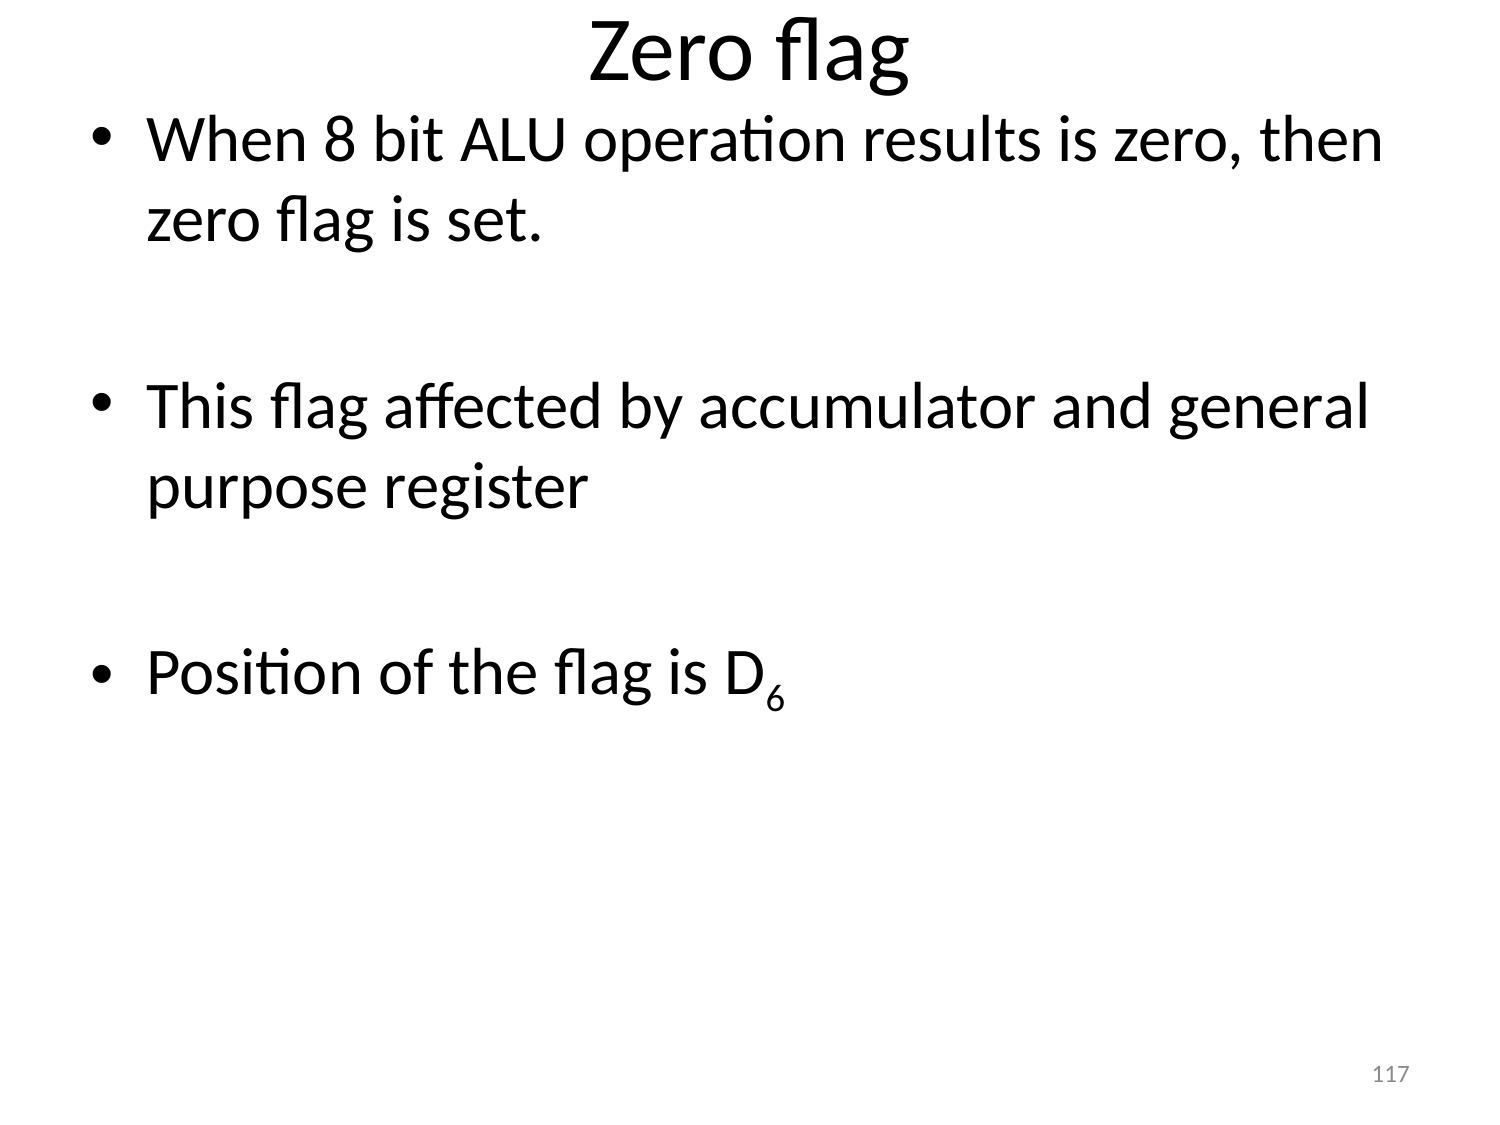

# Zero flag
When 8 bit ALU operation results is zero, then zero flag is set.

This flag affected by accumulator and general purpose register

Position of the flag is D6

117